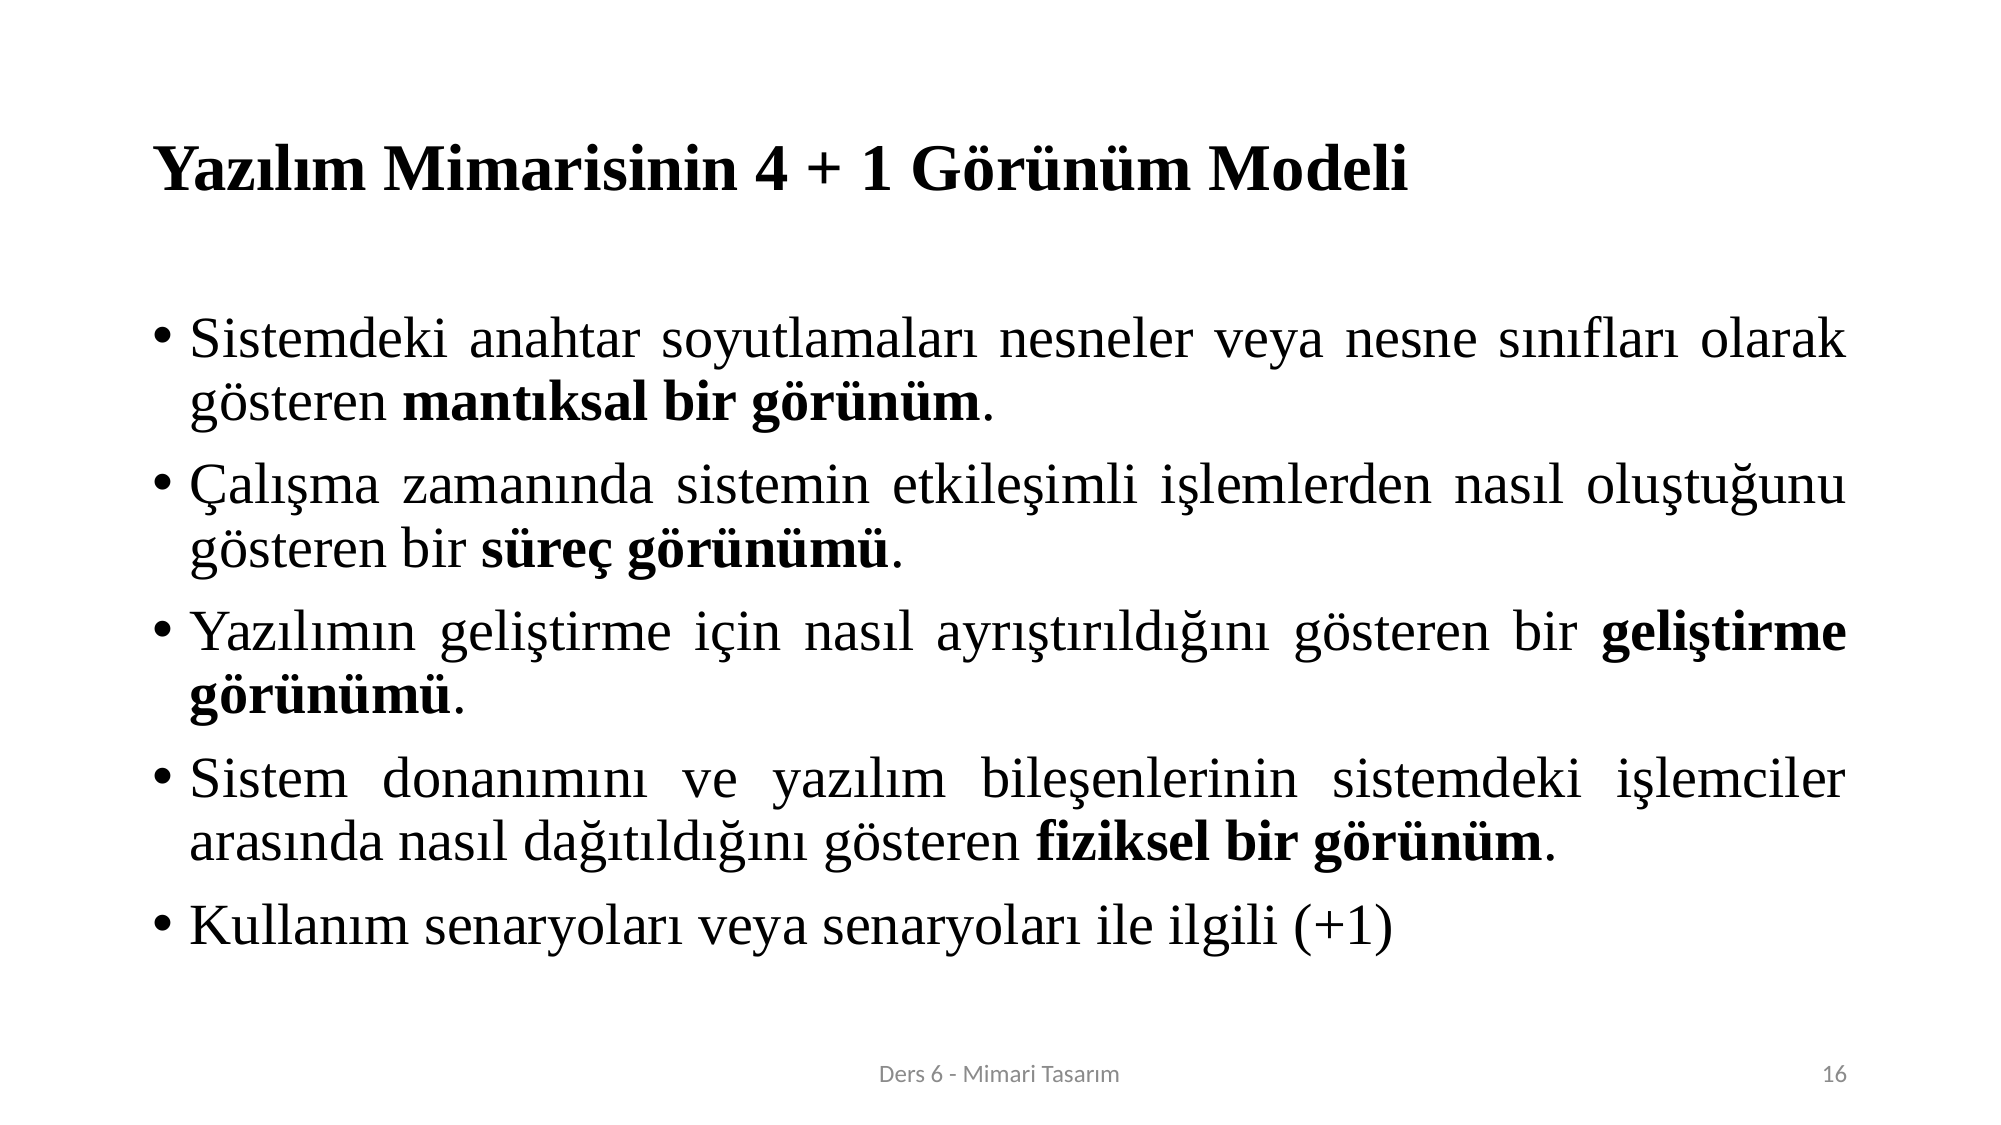

# Yazılım Mimarisinin 4 + 1 Görünüm Modeli
Sistemdeki anahtar soyutlamaları nesneler veya nesne sınıfları olarak gösteren mantıksal bir görünüm.
Çalışma zamanında sistemin etkileşimli işlemlerden nasıl oluştuğunu gösteren bir süreç görünümü.
Yazılımın geliştirme için nasıl ayrıştırıldığını gösteren bir geliştirme görünümü.
Sistem donanımını ve yazılım bileşenlerinin sistemdeki işlemciler arasında nasıl dağıtıldığını gösteren fiziksel bir görünüm.
Kullanım senaryoları veya senaryoları ile ilgili (+1)
Ders 6 - Mimari Tasarım
16